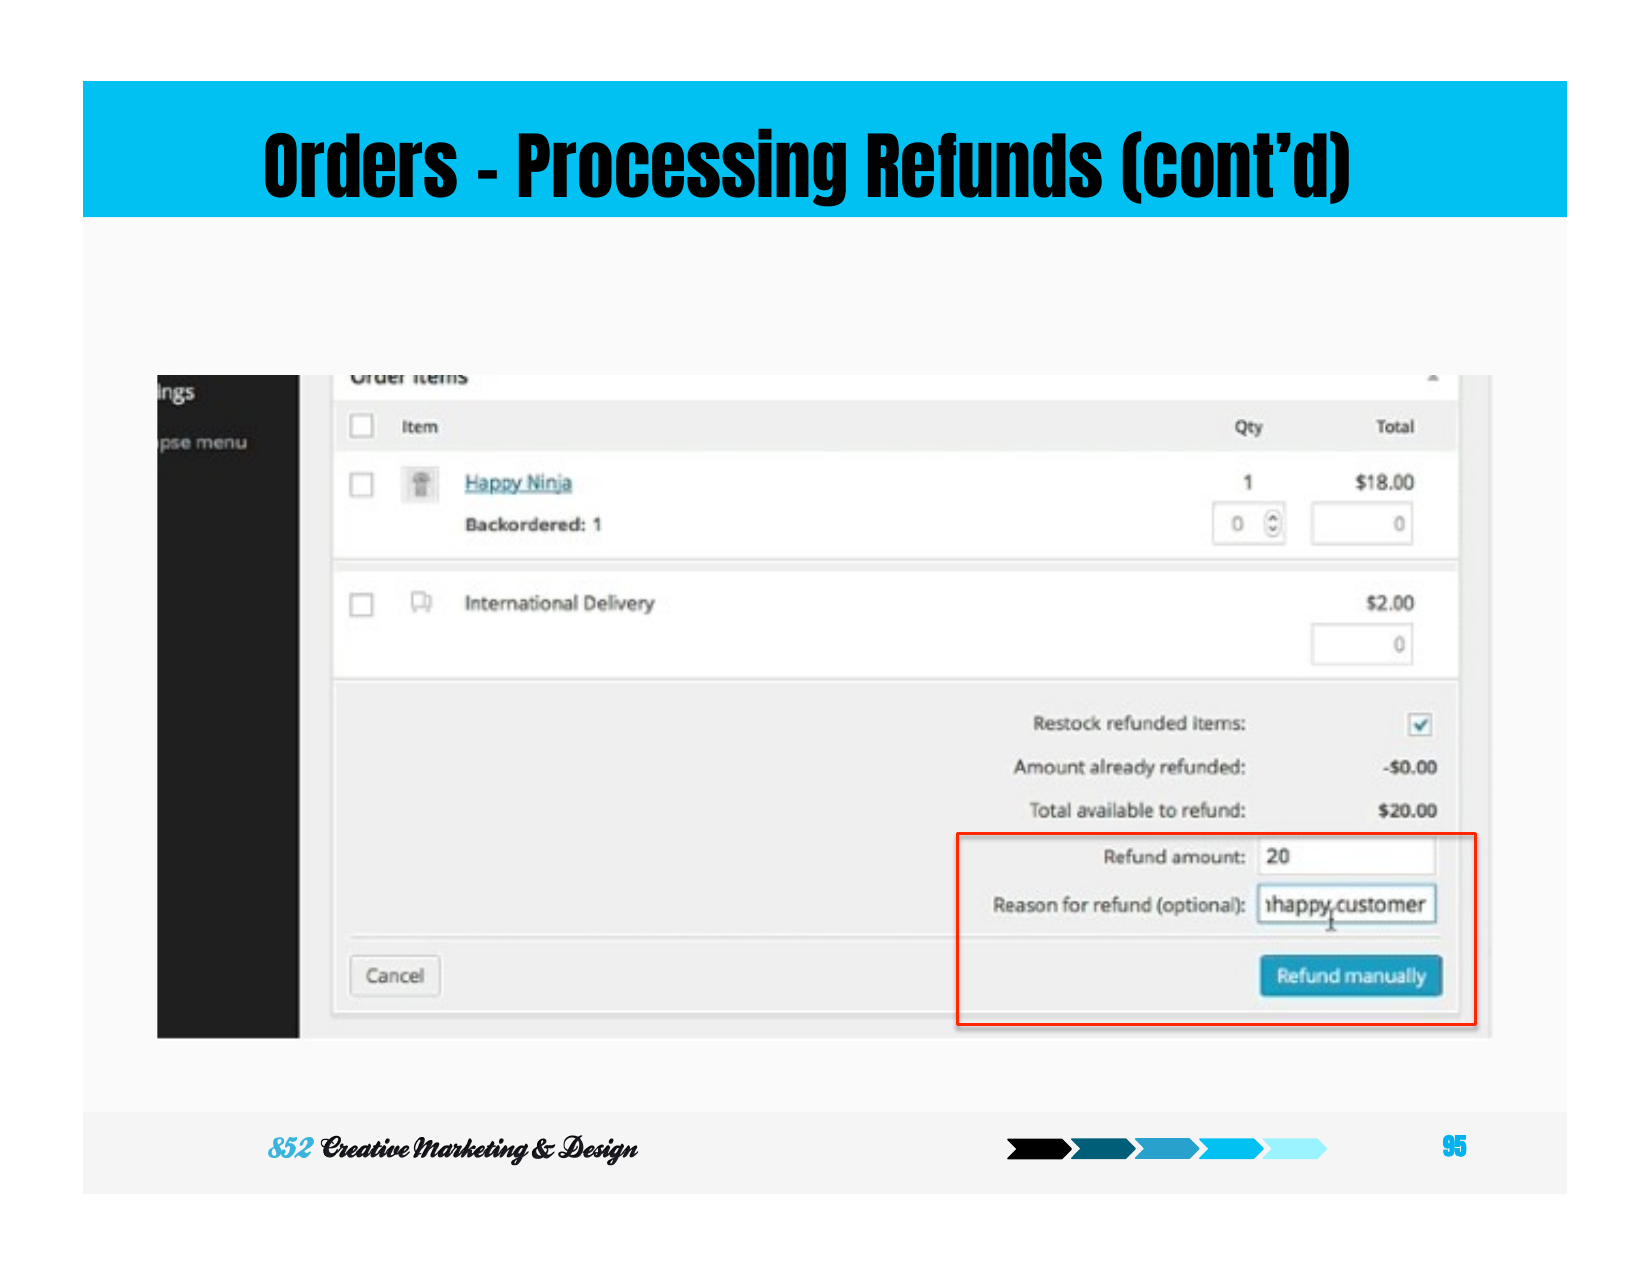

# Orders – Processing Refunds (cont’d)

95